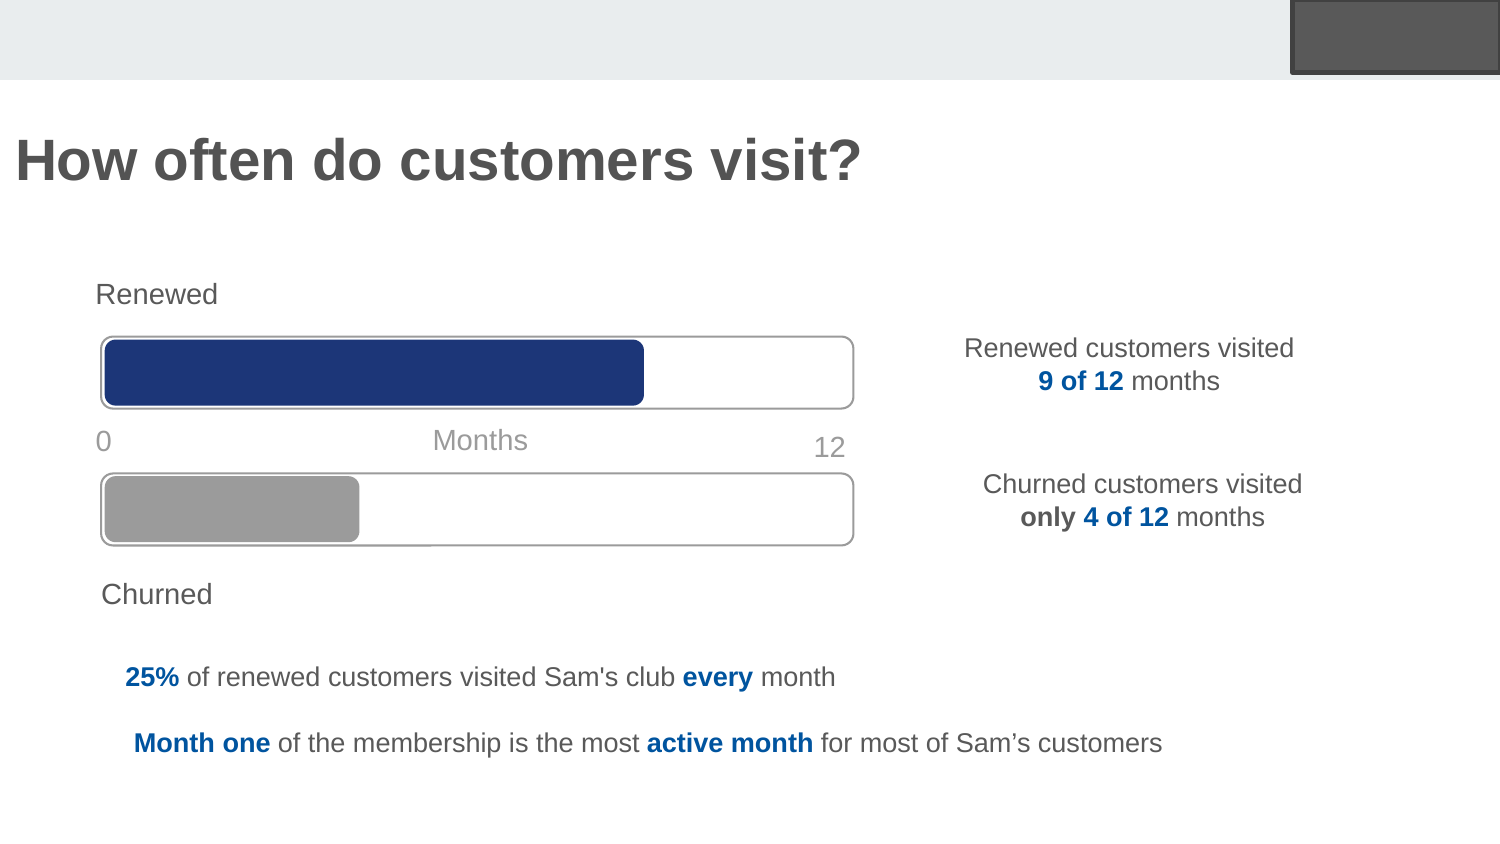

How often do customers visit?
Renewed
Renewed customers visited 9 of 12 months

Months
0
12
Churned customers visited only 4 of 12 months

Churned
25% of renewed customers visited Sam's club every month
Month one of the membership is the most active month for most of Sam’s customers